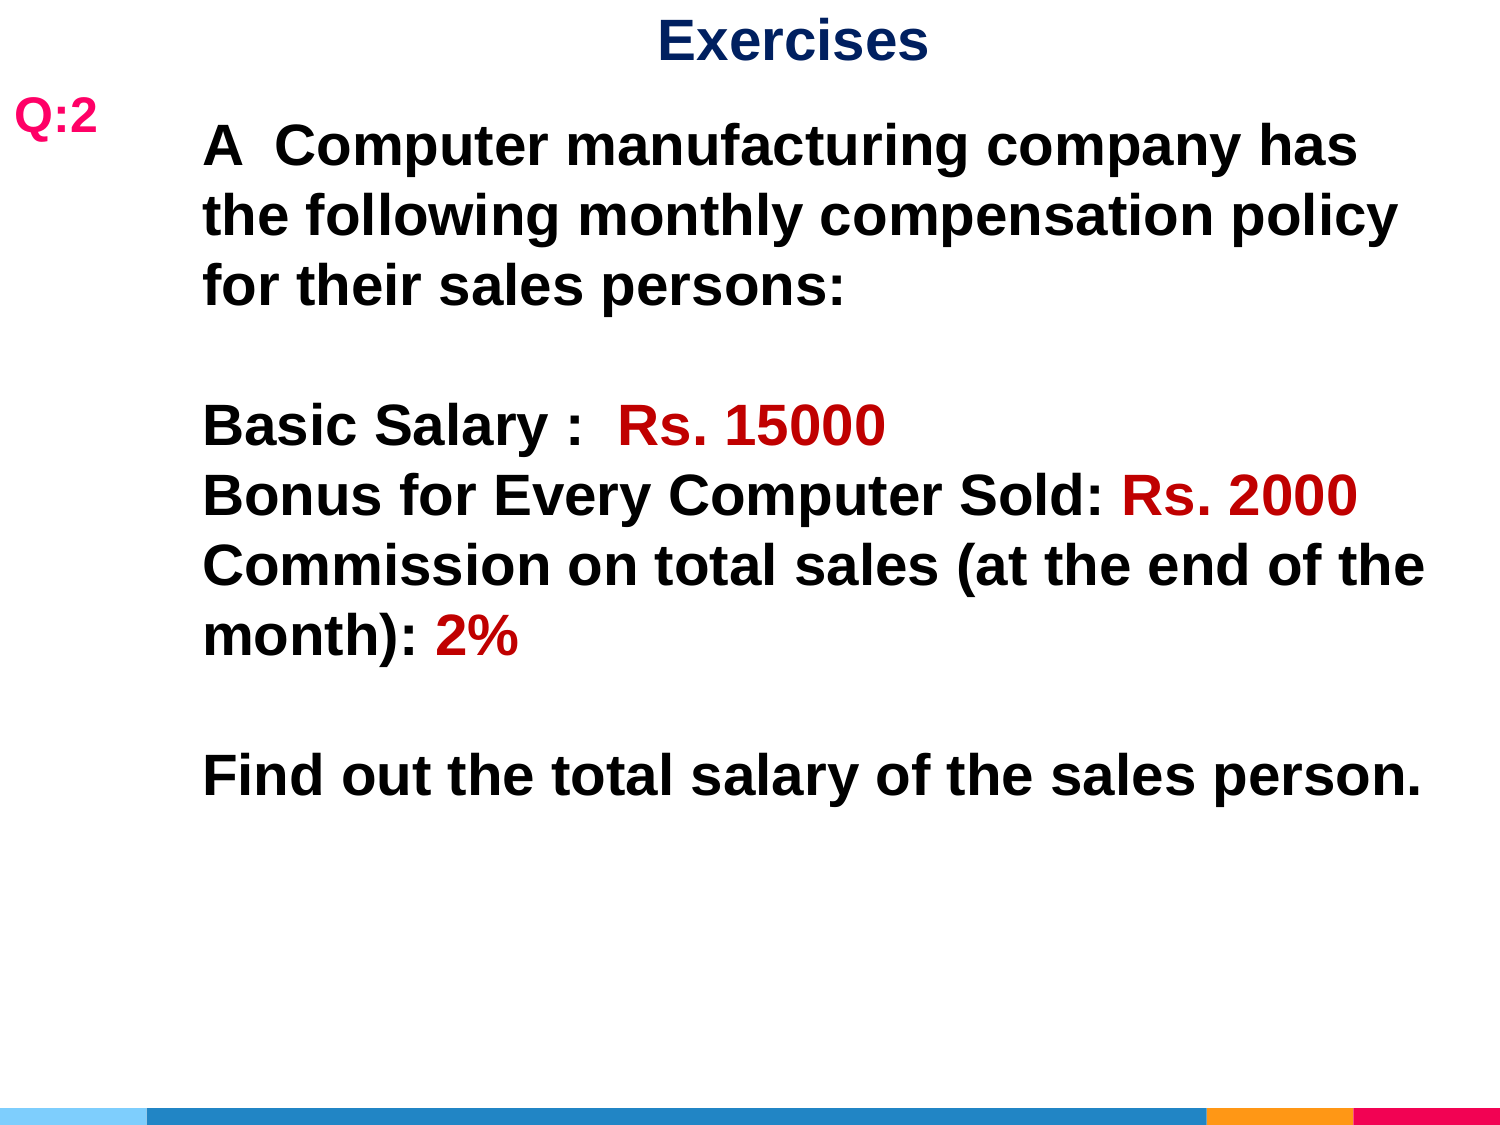

# Exercises

Q:2
A  Computer manufacturing company has the following monthly compensation policy for their sales persons:

Basic Salary :  Rs. 15000
Bonus for Every Computer Sold: Rs. 2000
Commission on total sales (at the end of the month): 2%

Find out the total salary of the sales person.